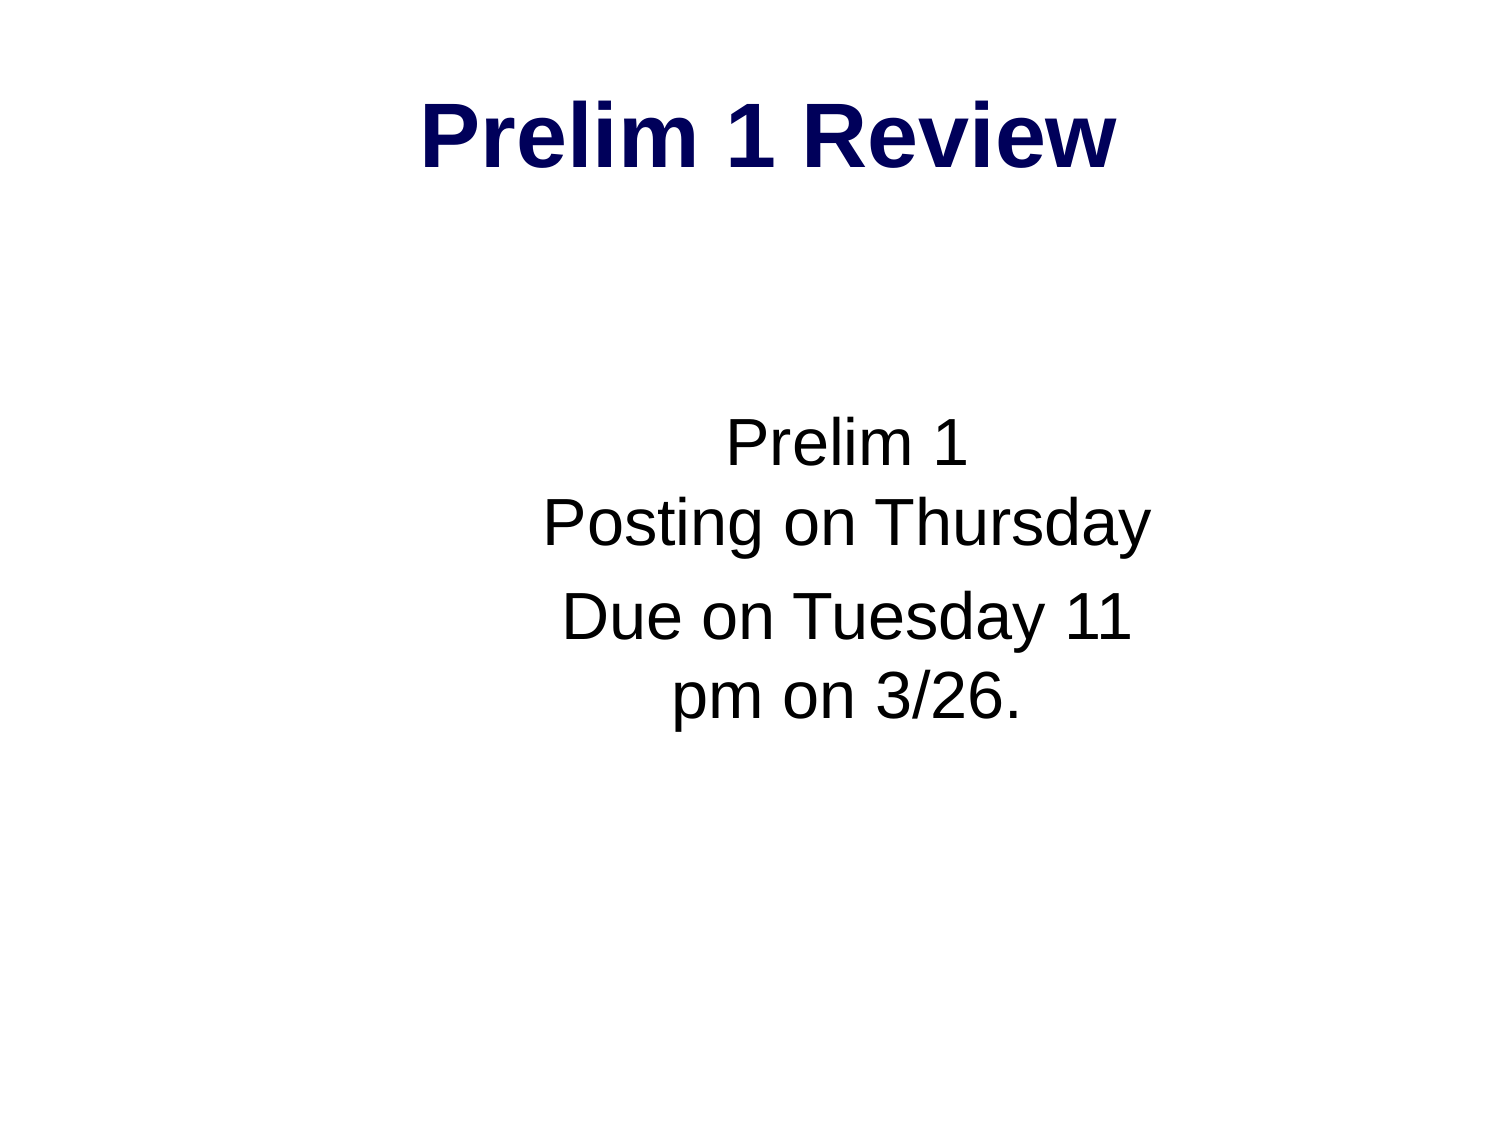

# Prelim 1 Review
Prelim 1
Posting on Thursday
Due on Tuesday 11 pm on 3/26.